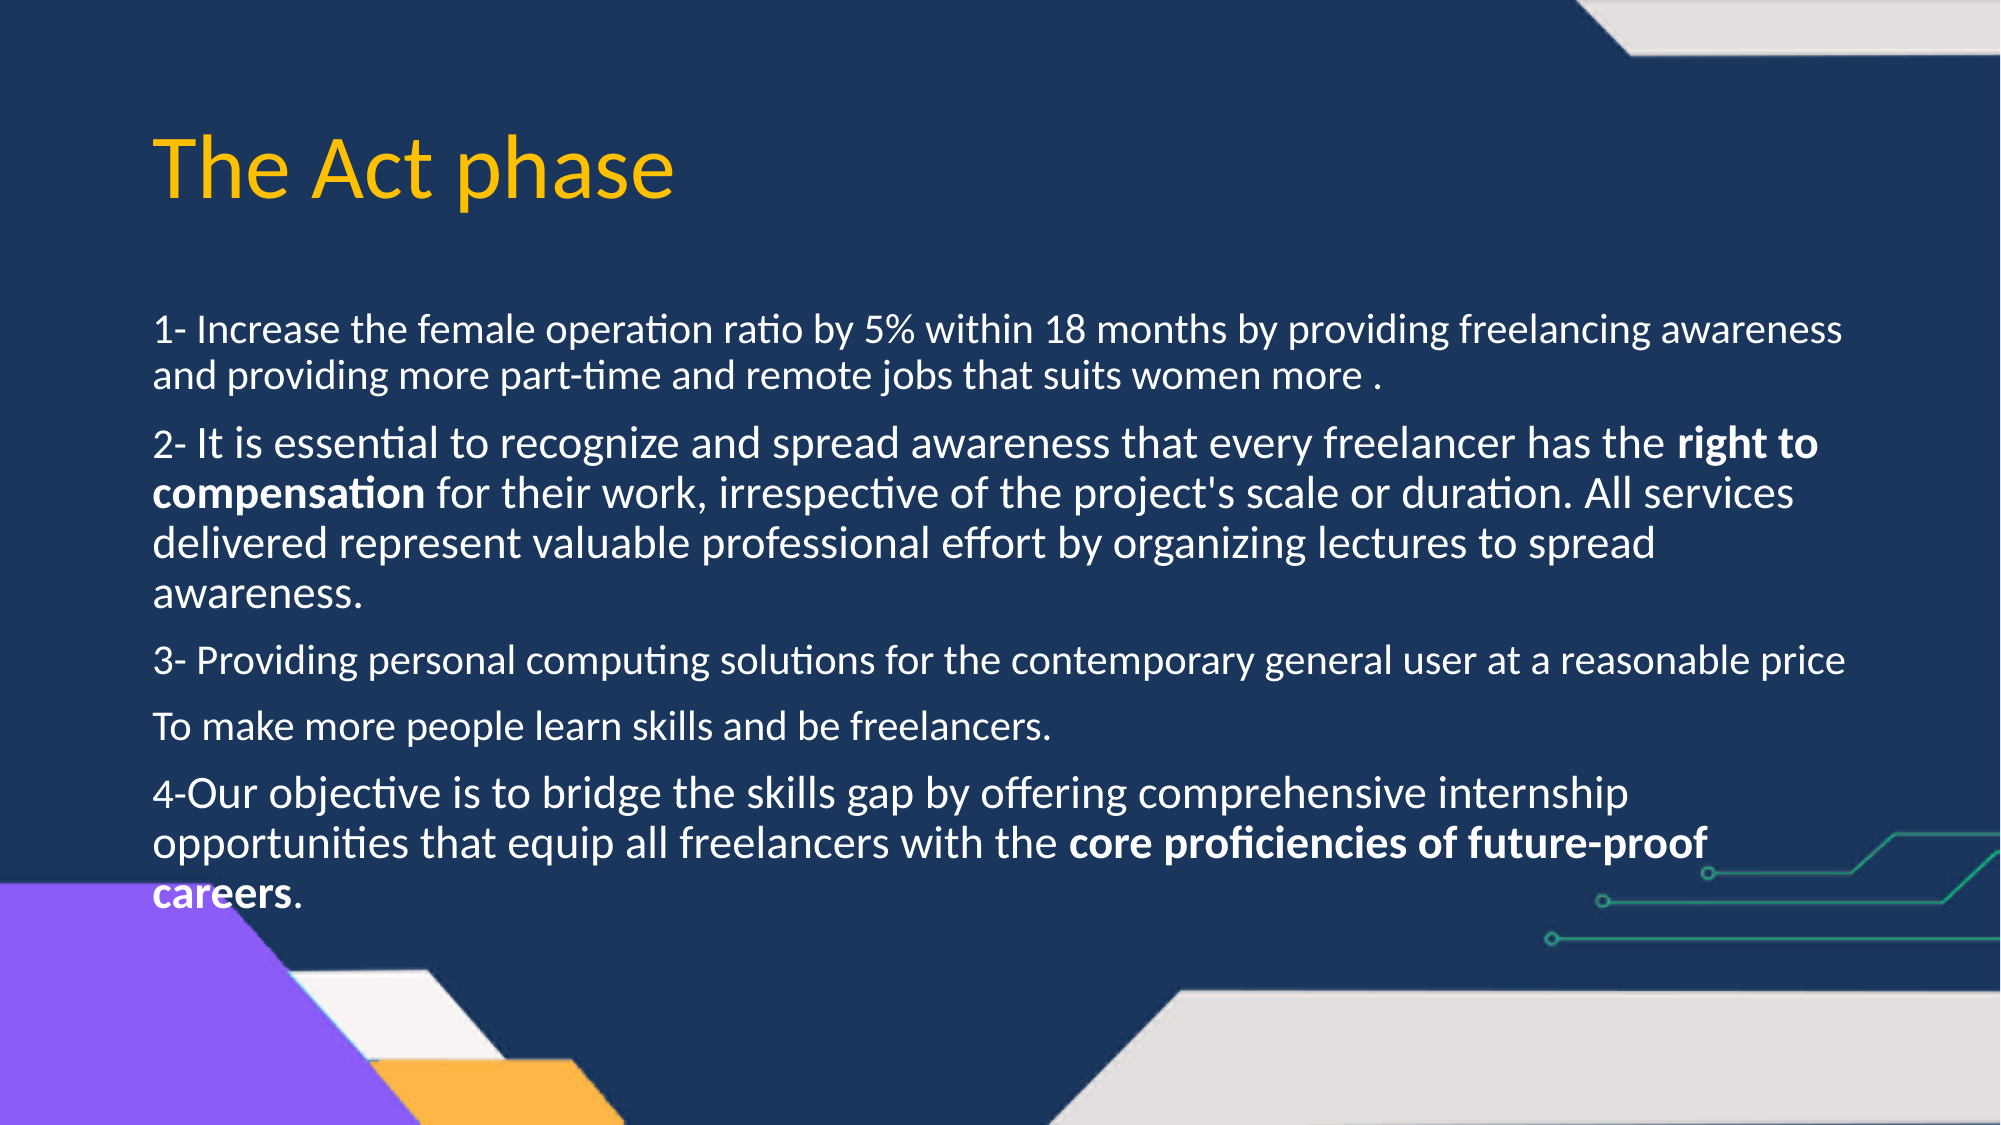

# The Act phase
1- Increase the female operation ratio by 5% within 18 months by providing freelancing awareness and providing more part-time and remote jobs that suits women more .
2- It is essential to recognize and spread awareness that every freelancer has the right to compensation for their work, irrespective of the project's scale or duration. All services delivered represent valuable professional effort by organizing lectures to spread awareness.
3- Providing personal computing solutions for the contemporary general user at a reasonable price
To make more people learn skills and be freelancers.
4-Our objective is to bridge the skills gap by offering comprehensive internship opportunities that equip all freelancers with the core proficiencies of future-proof careers.